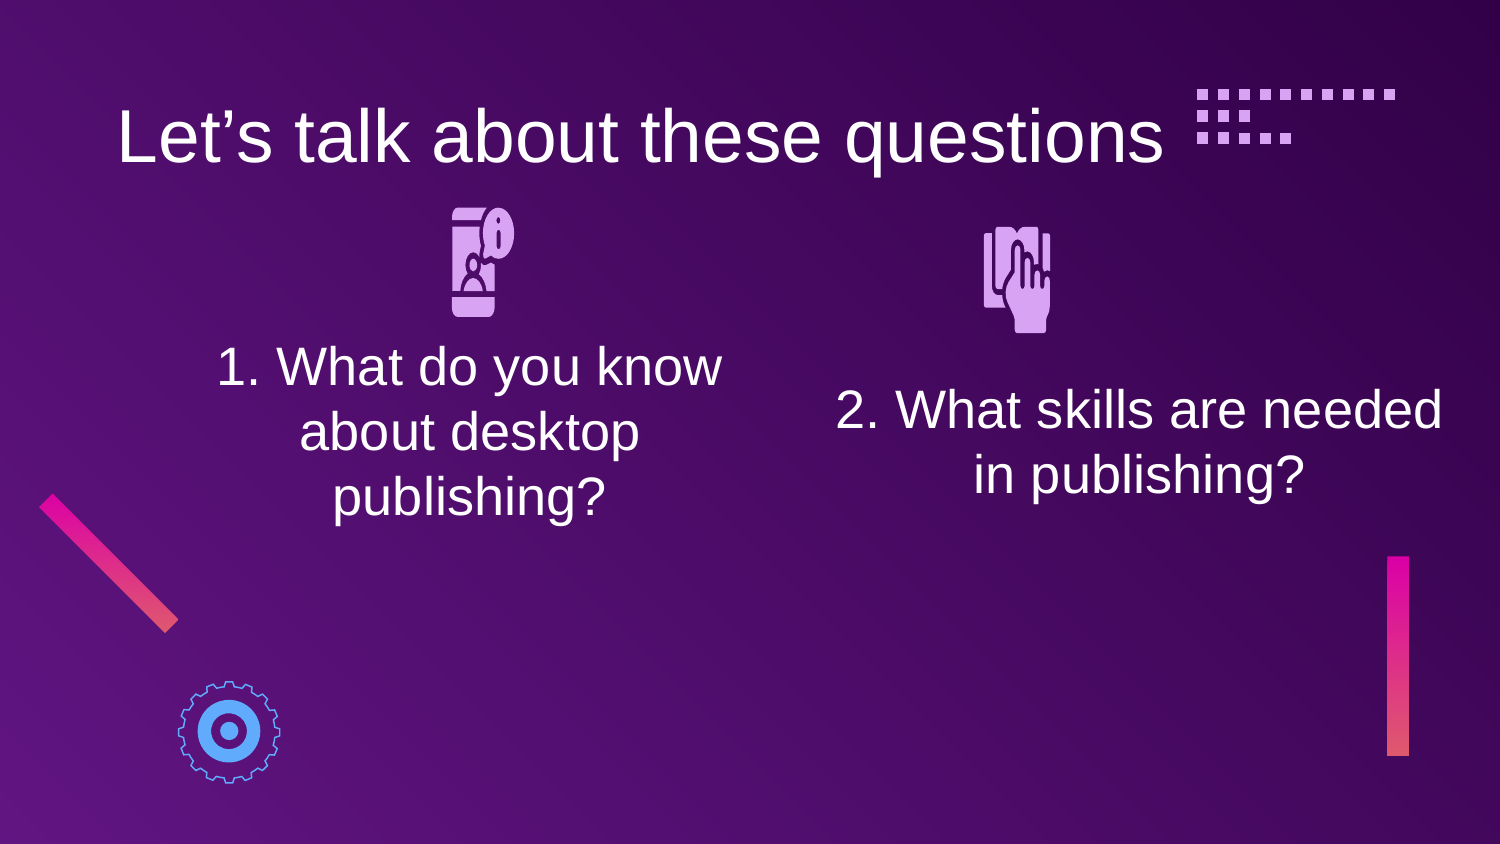

# Let’s talk about these questions

2. What skills are needed in publishing?
1. What do you know about desktop publishing?